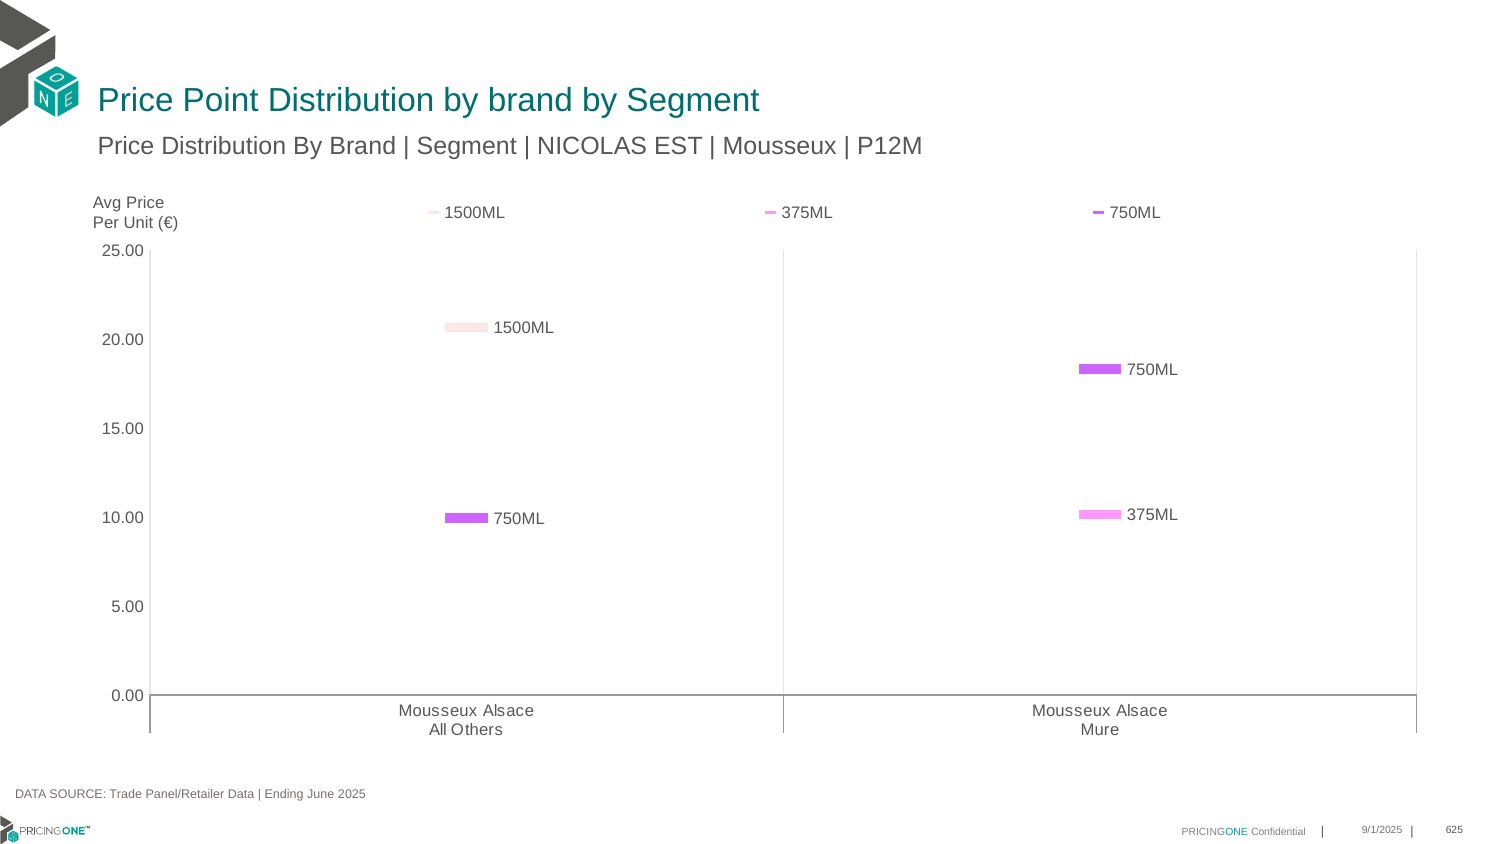

# Price Point Distribution by brand by Segment
Price Distribution By Brand | Segment | NICOLAS EST | Mousseux | P12M

### Chart

| Category | 1500ML | 375ML | 750ML |
|---|---|---|---|
| Mousseux Alsace | 20.6636 | None | 9.9572 |
| Mousseux Alsace | None | 10.1559 | 18.328 |
Avg Price
Per Unit (€)
DATA SOURCE: Trade Panel/Retailer Data | Ending June 2025
9/1/2025
625